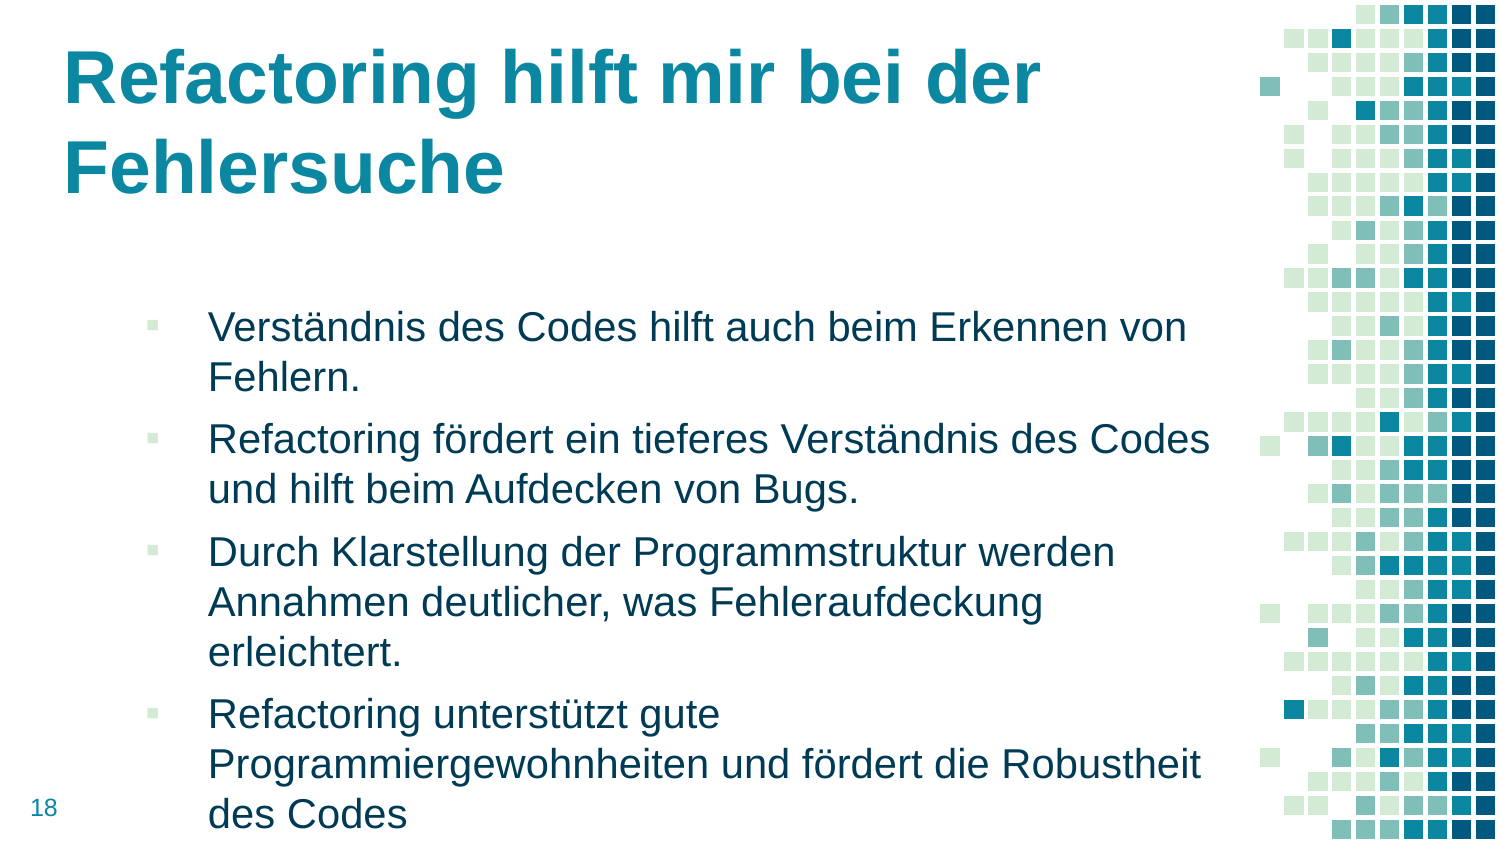

# Refactoring hilft mir bei der Fehlersuche
Verständnis des Codes hilft auch beim Erkennen von Fehlern.
Refactoring fördert ein tieferes Verständnis des Codes und hilft beim Aufdecken von Bugs.
Durch Klarstellung der Programmstruktur werden Annahmen deutlicher, was Fehleraufdeckung erleichtert.
Refactoring unterstützt gute Programmiergewohnheiten und fördert die Robustheit des Codes
18